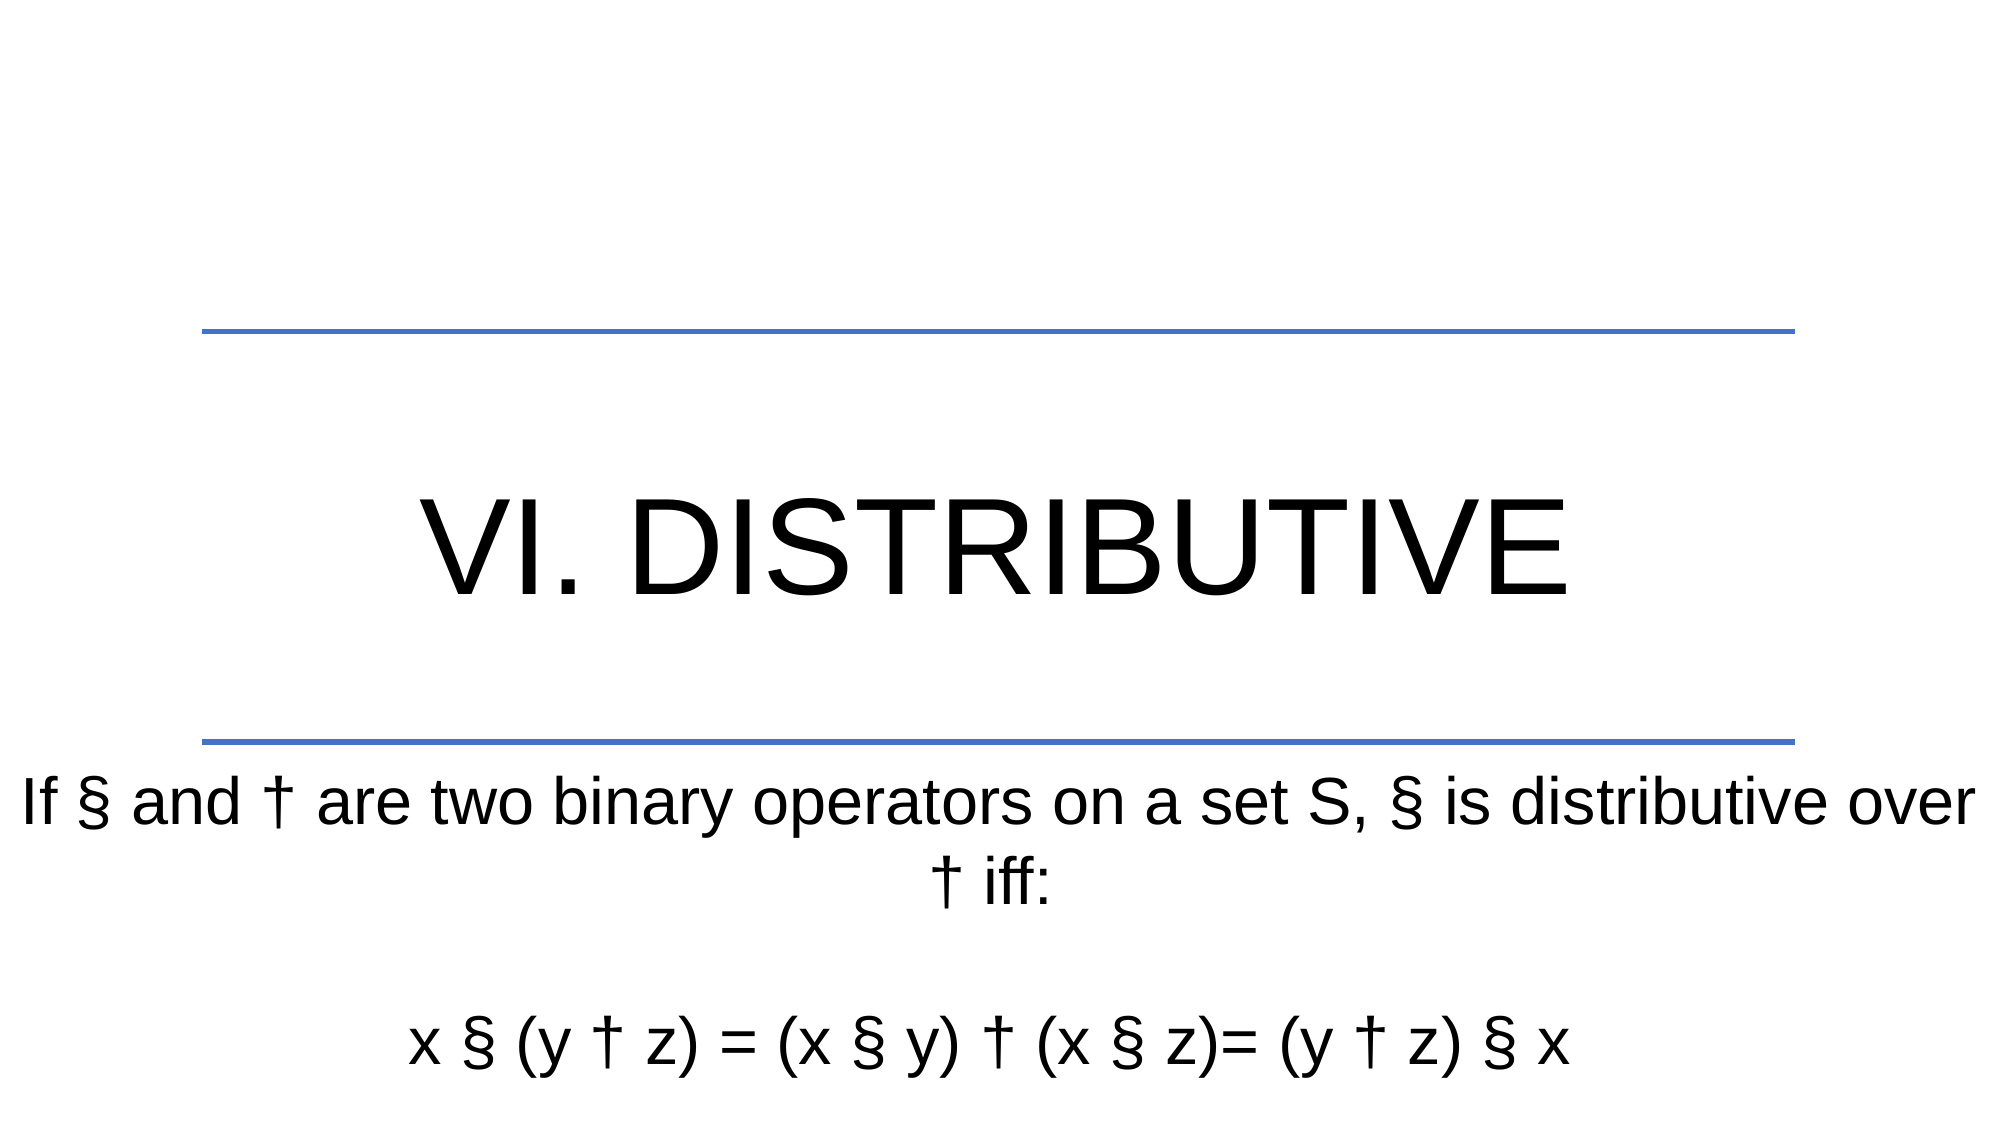

VI. Distributive
If § and † are two binary operators on a set S, § is distributive over † iff:

x § (y † z) = (x § y) † (x § z)= (y † z) § x